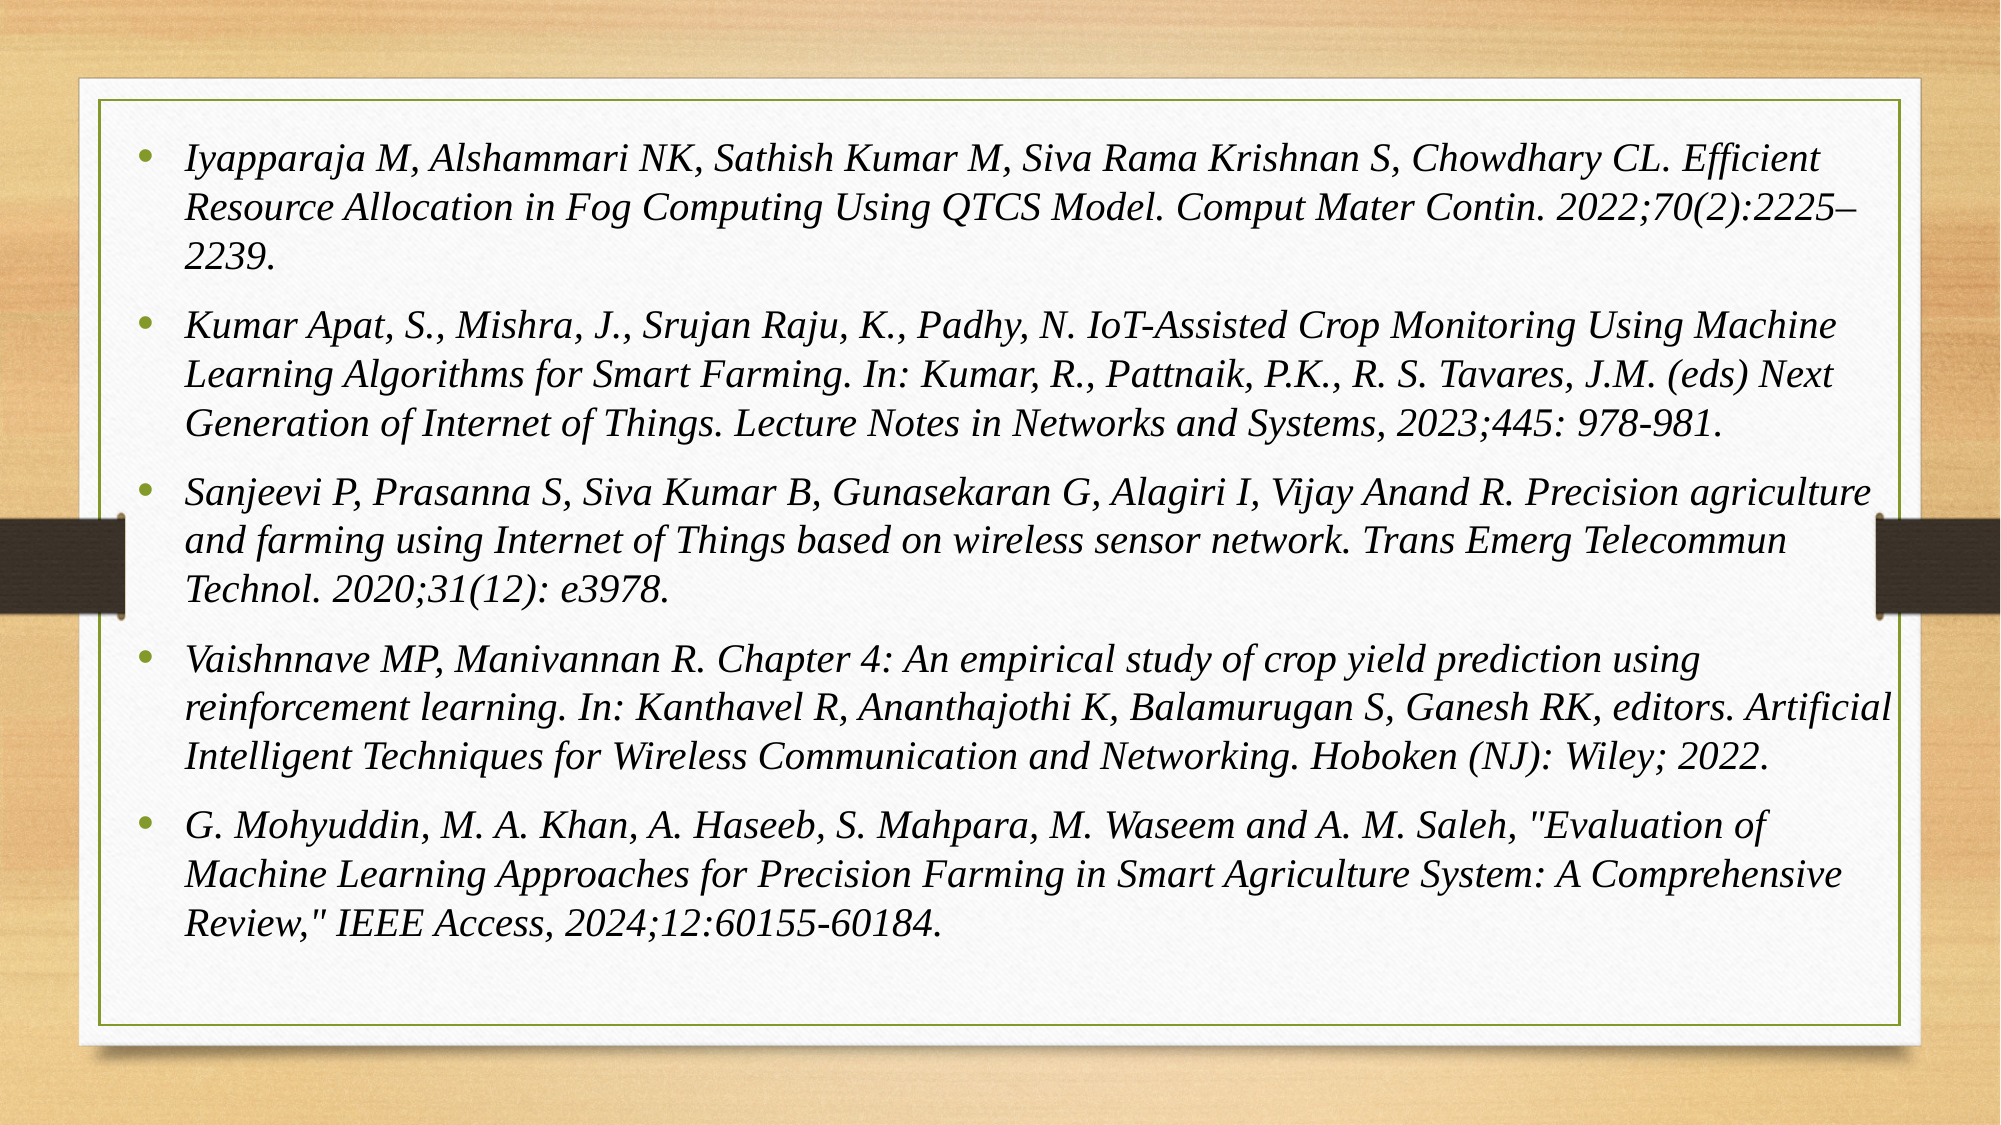

Iyapparaja M, Alshammari NK, Sathish Kumar M, Siva Rama Krishnan S, Chowdhary CL. Efficient Resource Allocation in Fog Computing Using QTCS Model. Comput Mater Contin. 2022;70(2):2225–2239.
Kumar Apat, S., Mishra, J., Srujan Raju, K., Padhy, N. IoT-Assisted Crop Monitoring Using Machine Learning Algorithms for Smart Farming. In: Kumar, R., Pattnaik, P.K., R. S. Tavares, J.M. (eds) Next Generation of Internet of Things. Lecture Notes in Networks and Systems, 2023;445: 978-981.
Sanjeevi P, Prasanna S, Siva Kumar B, Gunasekaran G, Alagiri I, Vijay Anand R. Precision agriculture and farming using Internet of Things based on wireless sensor network. Trans Emerg Telecommun Technol. 2020;31(12): e3978.
Vaishnnave MP, Manivannan R. Chapter 4: An empirical study of crop yield prediction using reinforcement learning. In: Kanthavel R, Ananthajothi K, Balamurugan S, Ganesh RK, editors. Artificial Intelligent Techniques for Wireless Communication and Networking. Hoboken (NJ): Wiley; 2022.
G. Mohyuddin, M. A. Khan, A. Haseeb, S. Mahpara, M. Waseem and A. M. Saleh, "Evaluation of Machine Learning Approaches for Precision Farming in Smart Agriculture System: A Comprehensive Review," IEEE Access, 2024;12:60155-60184.